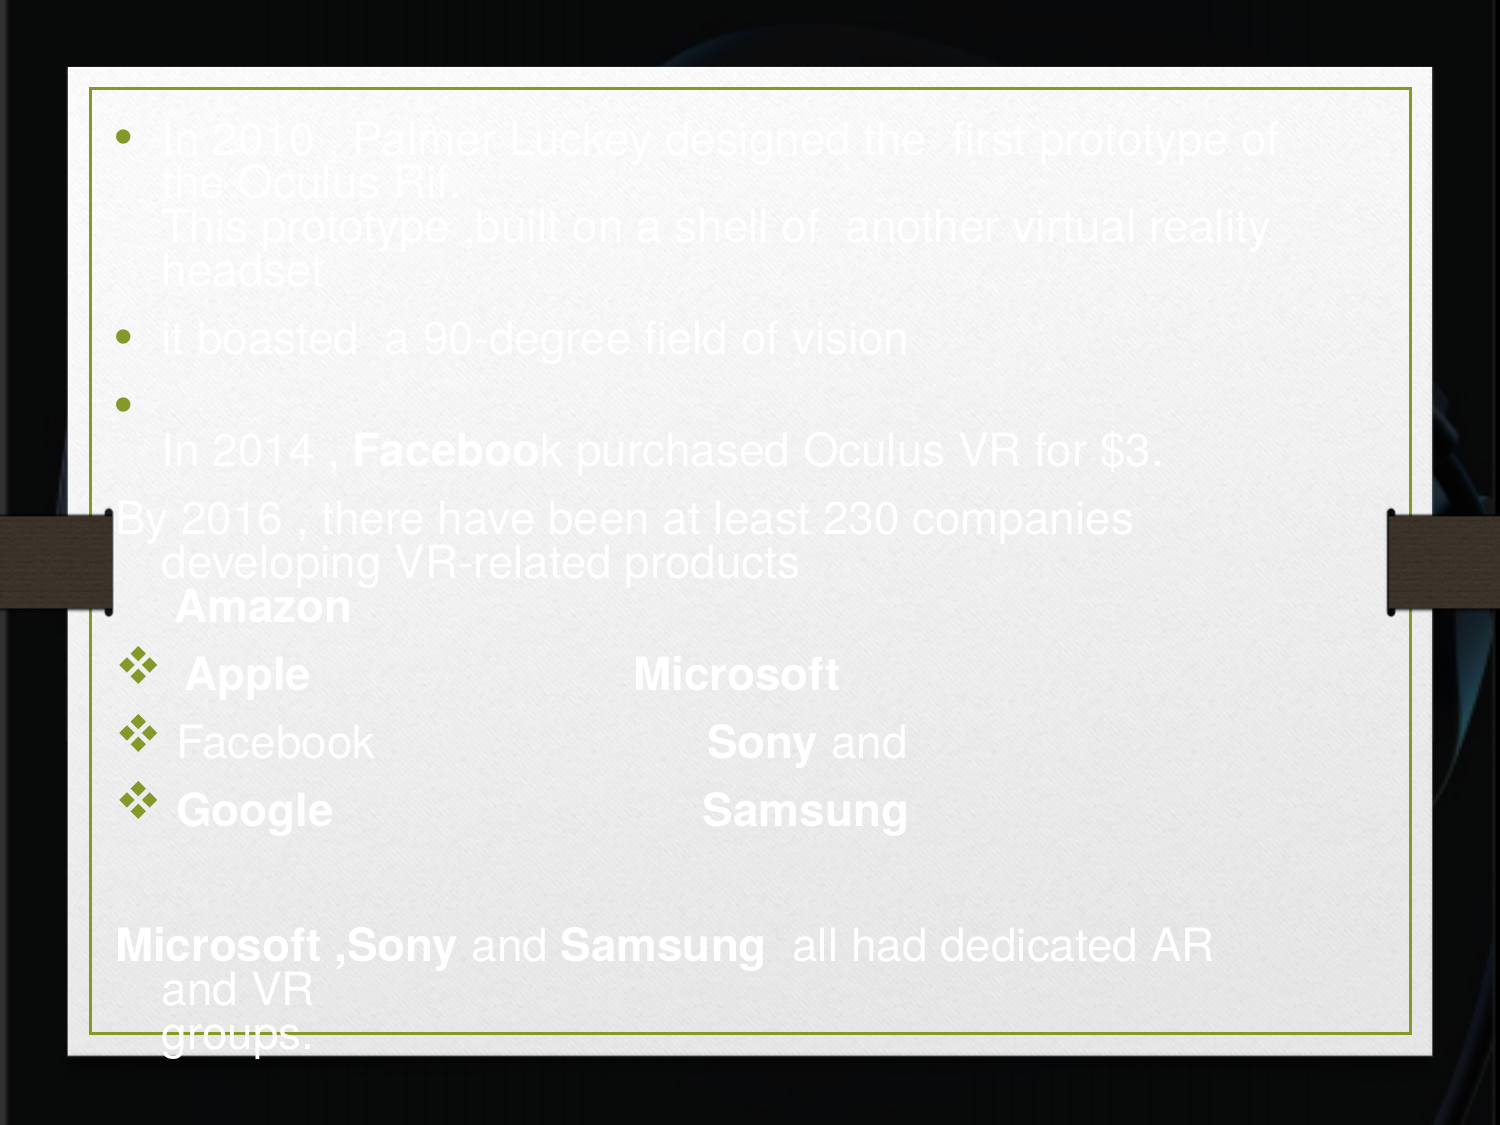

In 2010 , Palmer Luckey designed the  first prototype of the Oculus Rif.
This prototype ,built on a shell of  another virtual reality headset
it boasted  a 90-degree field of vision
In 2014 , Facebook purchased Oculus VR for $3.
By 2016 , there have been at least 230 companies developing VR-related products
 Amazon
 Apple					 Microsoft
 Facebook                          Sony and
 Google                             Samsung

Microsoft ,Sony and Samsung  all had dedicated AR and VR
groups.